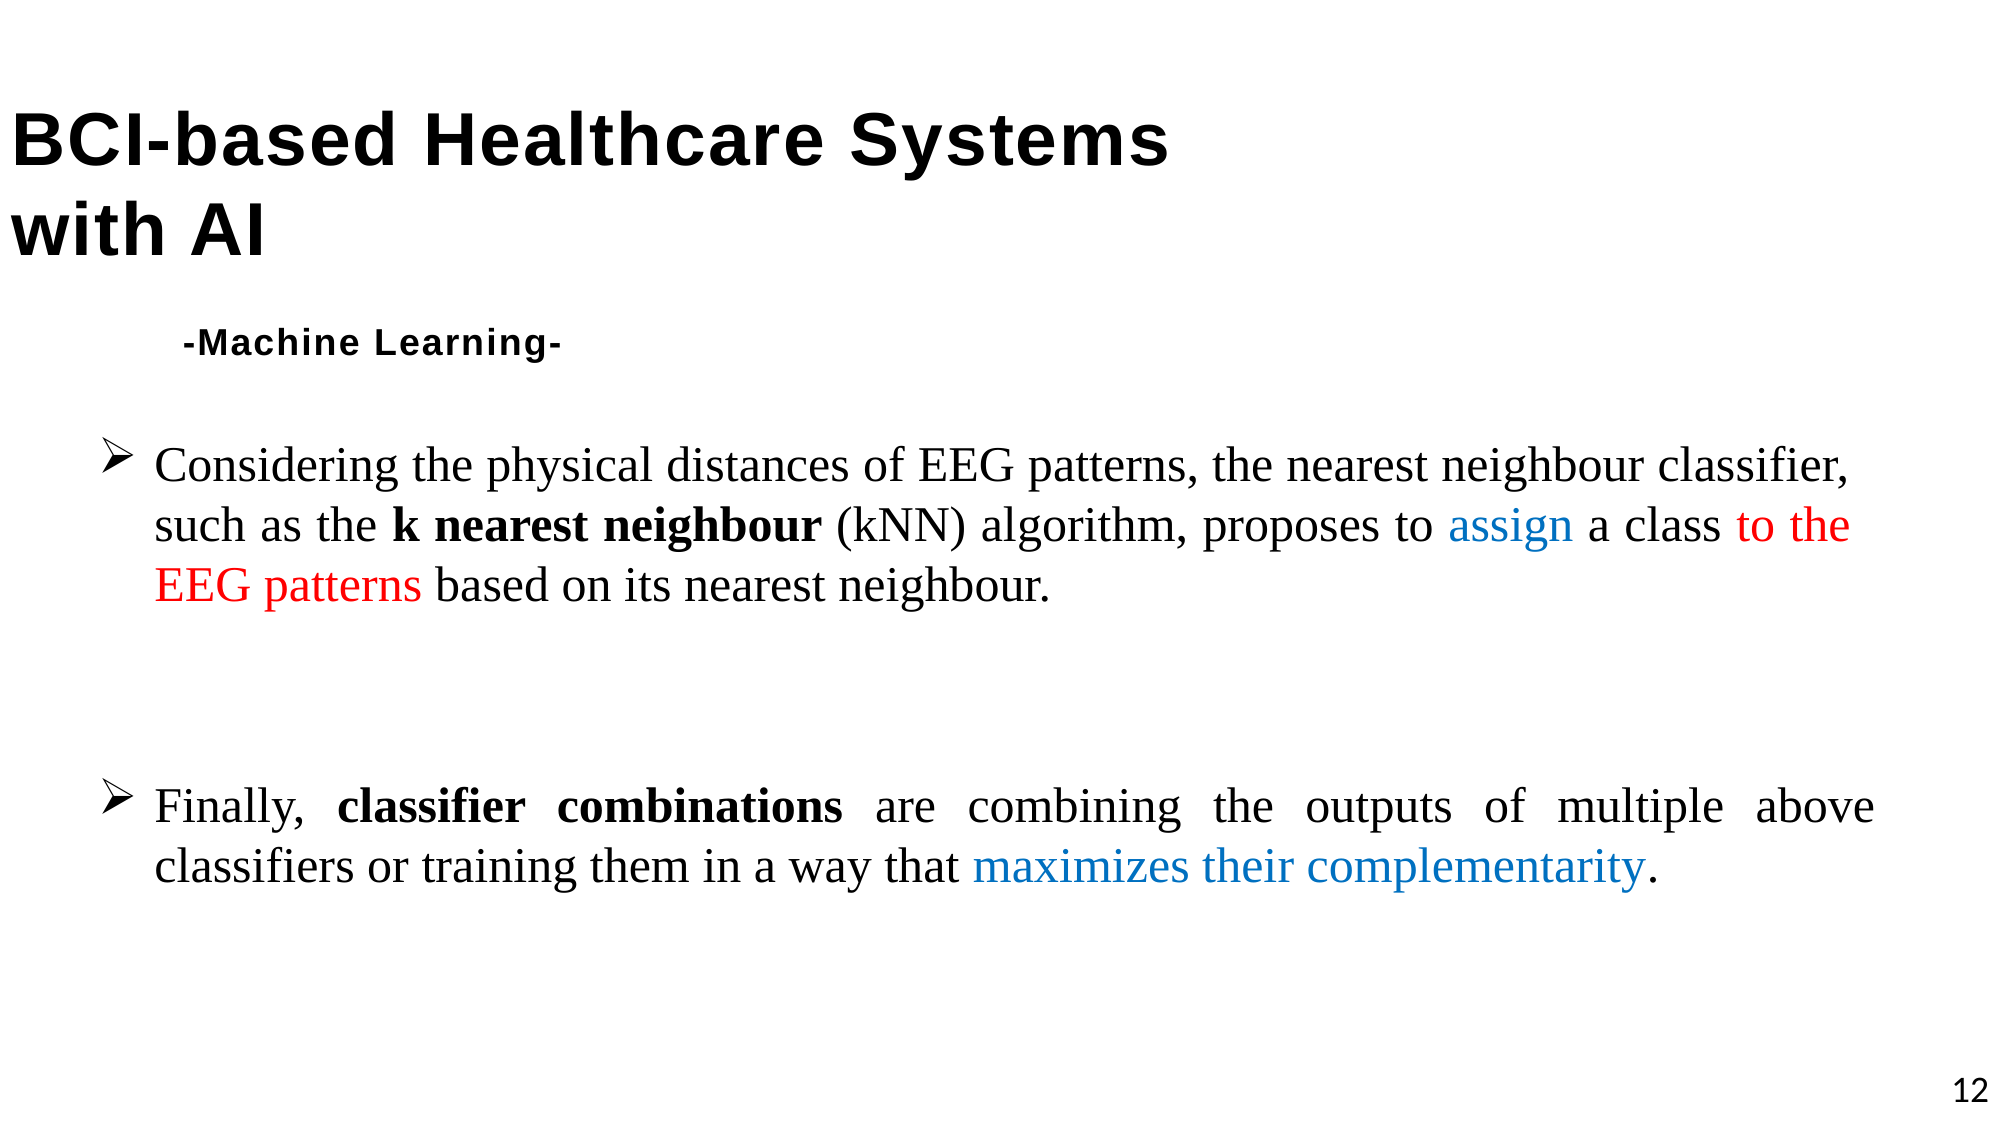

BCI-based Healthcare Systems with AI
-Machine Learning-
Considering the physical distances of EEG patterns, the nearest neighbour classifier, such as the k nearest neighbour (kNN) algorithm, proposes to assign a class to the EEG patterns based on its nearest neighbour.
Finally, classifier combinations are combining the outputs of multiple above classifiers or training them in a way that maximizes their complementarity.
12